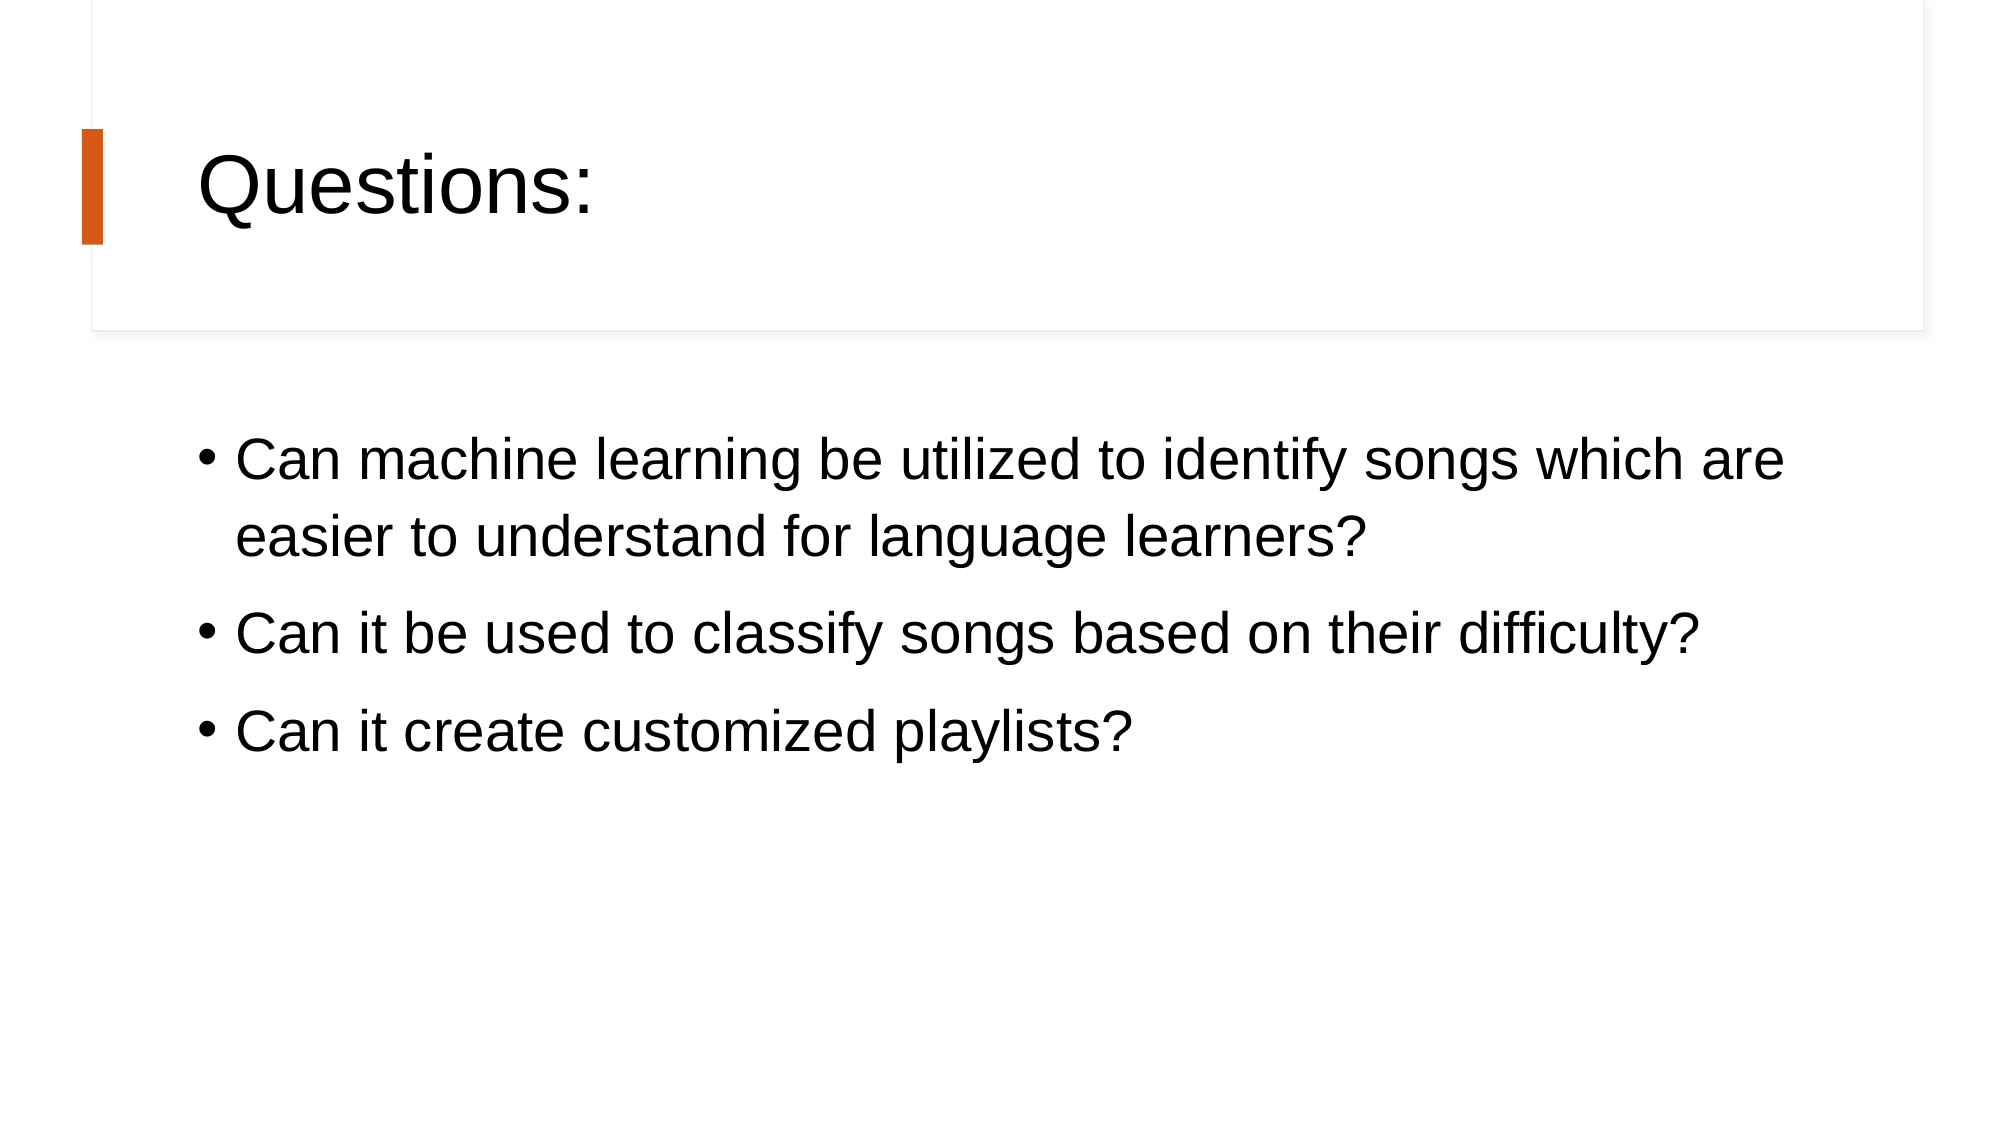

# Questions:
Can machine learning be utilized to identify songs which are easier to understand for language learners?
Can it be used to classify songs based on their difficulty?
Can it create customized playlists?